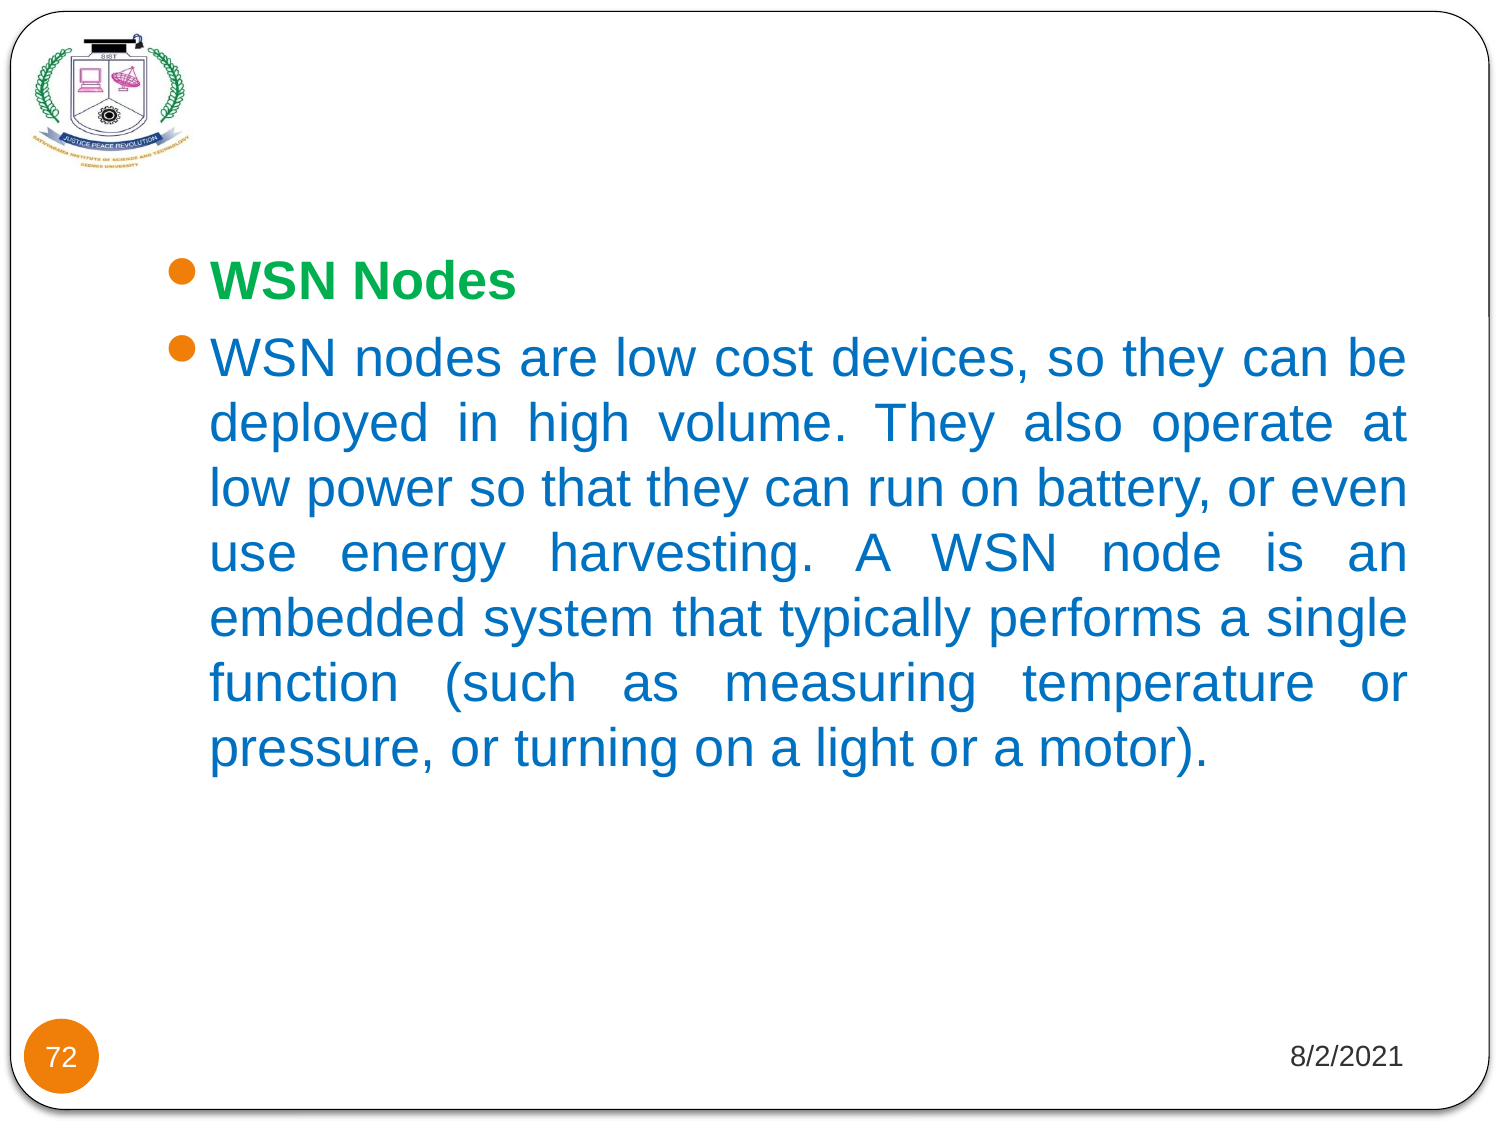

#
WSN Nodes
WSN nodes are low cost devices, so they can be deployed in high volume. They also operate at low power so that they can run on battery, or even use energy harvesting. A WSN node is an embedded system that typically performs a single function (such as measuring temperature or pressure, or turning on a light or a motor).

8/2/2021
72